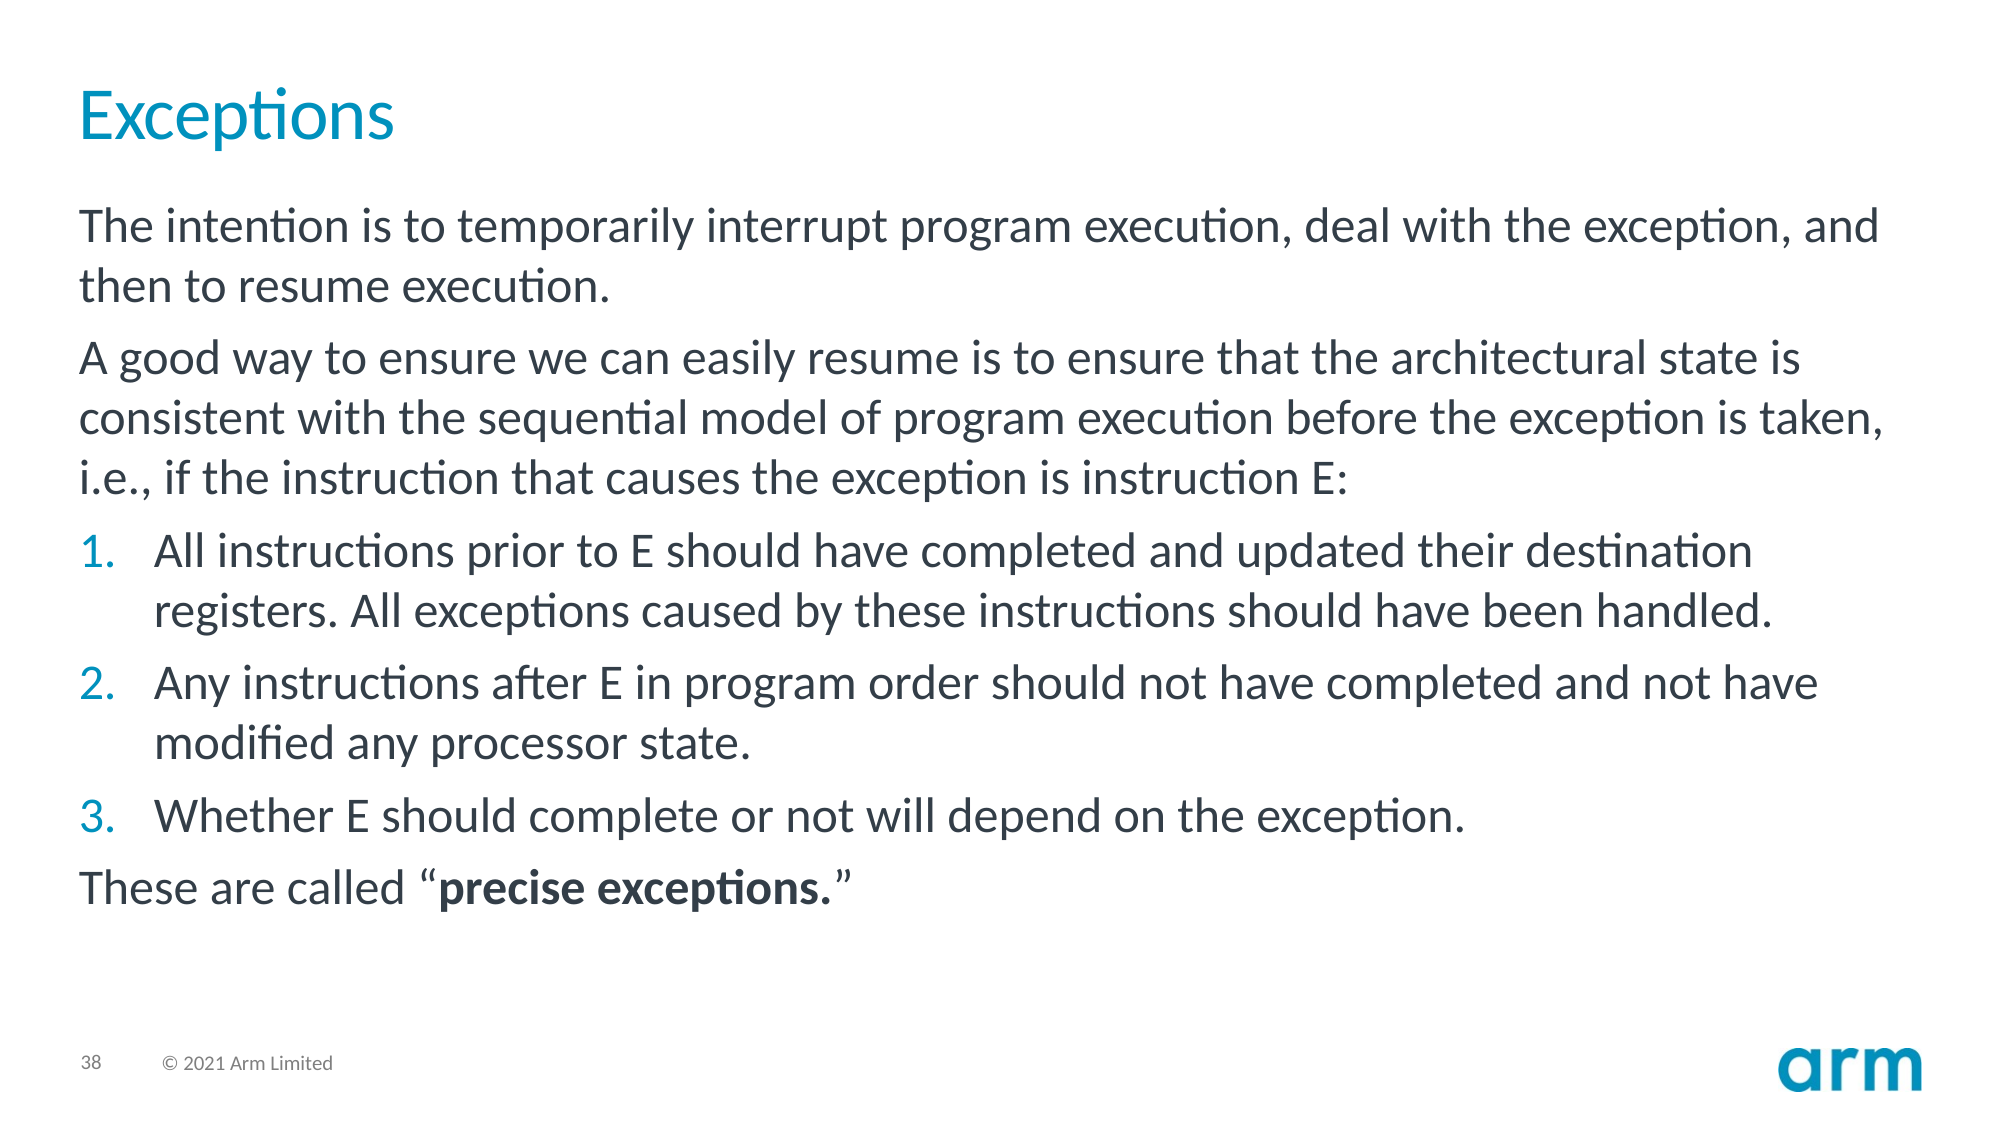

# Exceptions
The intention is to temporarily interrupt program execution, deal with the exception, and then to resume execution.
A good way to ensure we can easily resume is to ensure that the architectural state is consistent with the sequential model of program execution before the exception is taken, i.e., if the instruction that causes the exception is instruction E:
All instructions prior to E should have completed and updated their destination registers. All exceptions caused by these instructions should have been handled.
Any instructions after E in program order should not have completed and not have modified any processor state.
Whether E should complete or not will depend on the exception.
These are called “precise exceptions.”